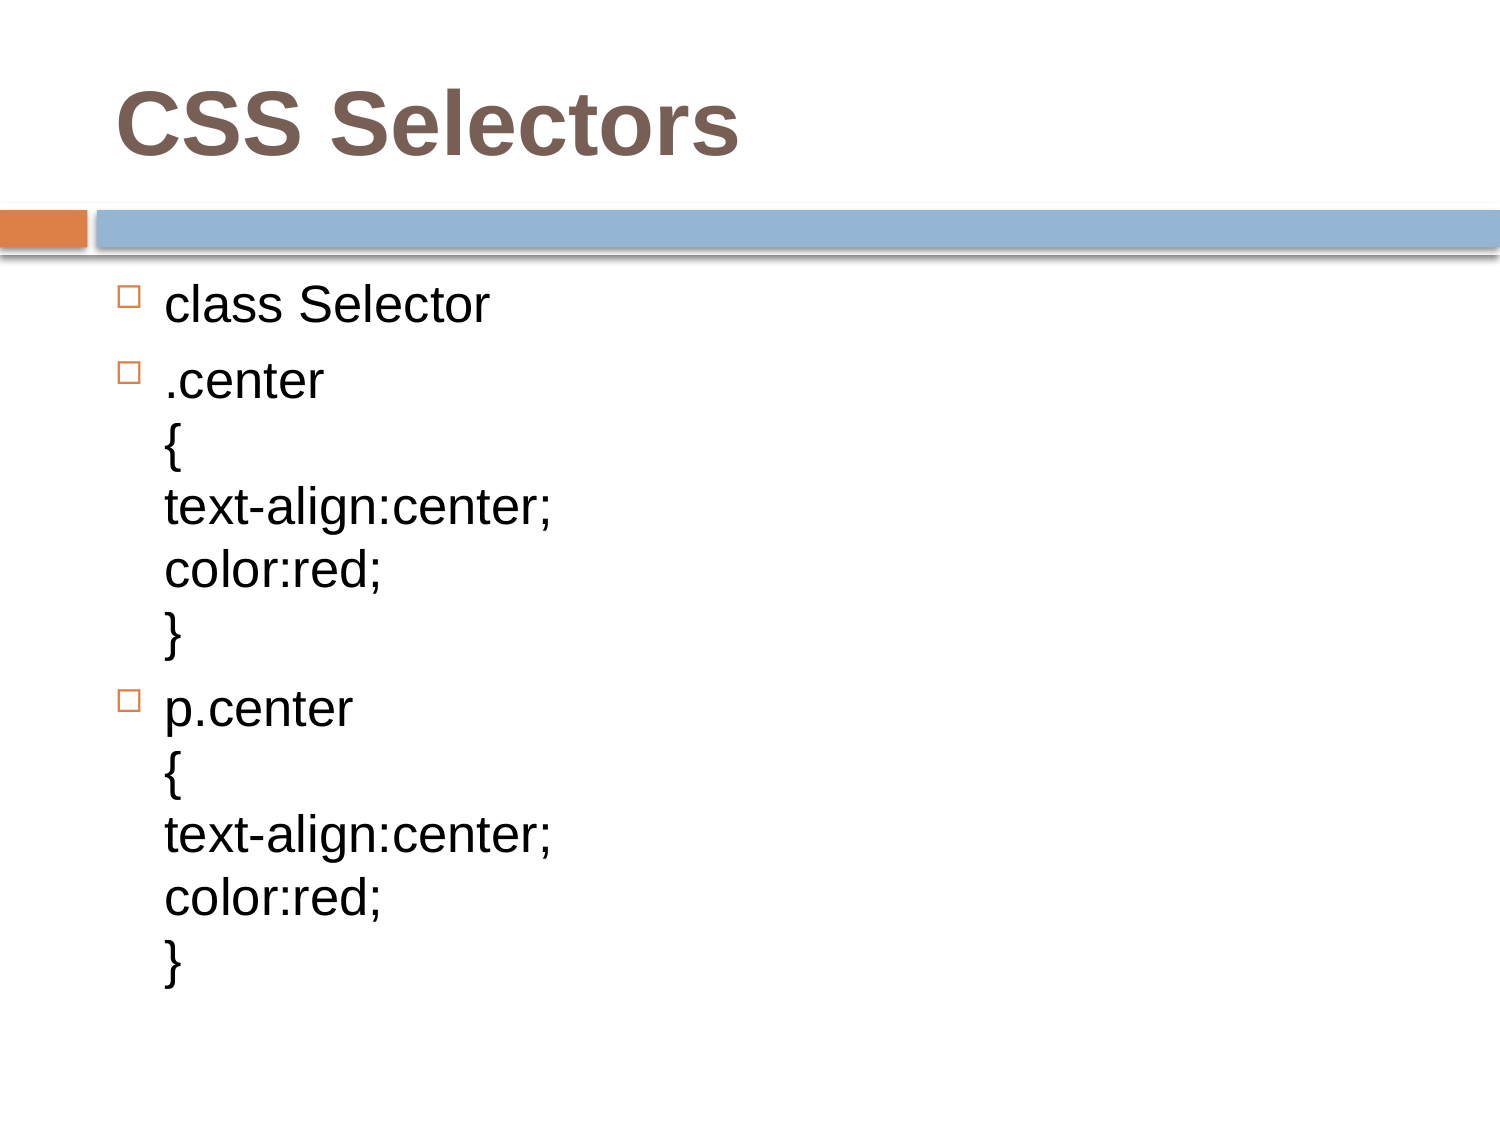

# CSS Selectors
class Selector
.center
{
text-align:center;
color:red;
}
p.center
{
text-align:center;
color:red;
}